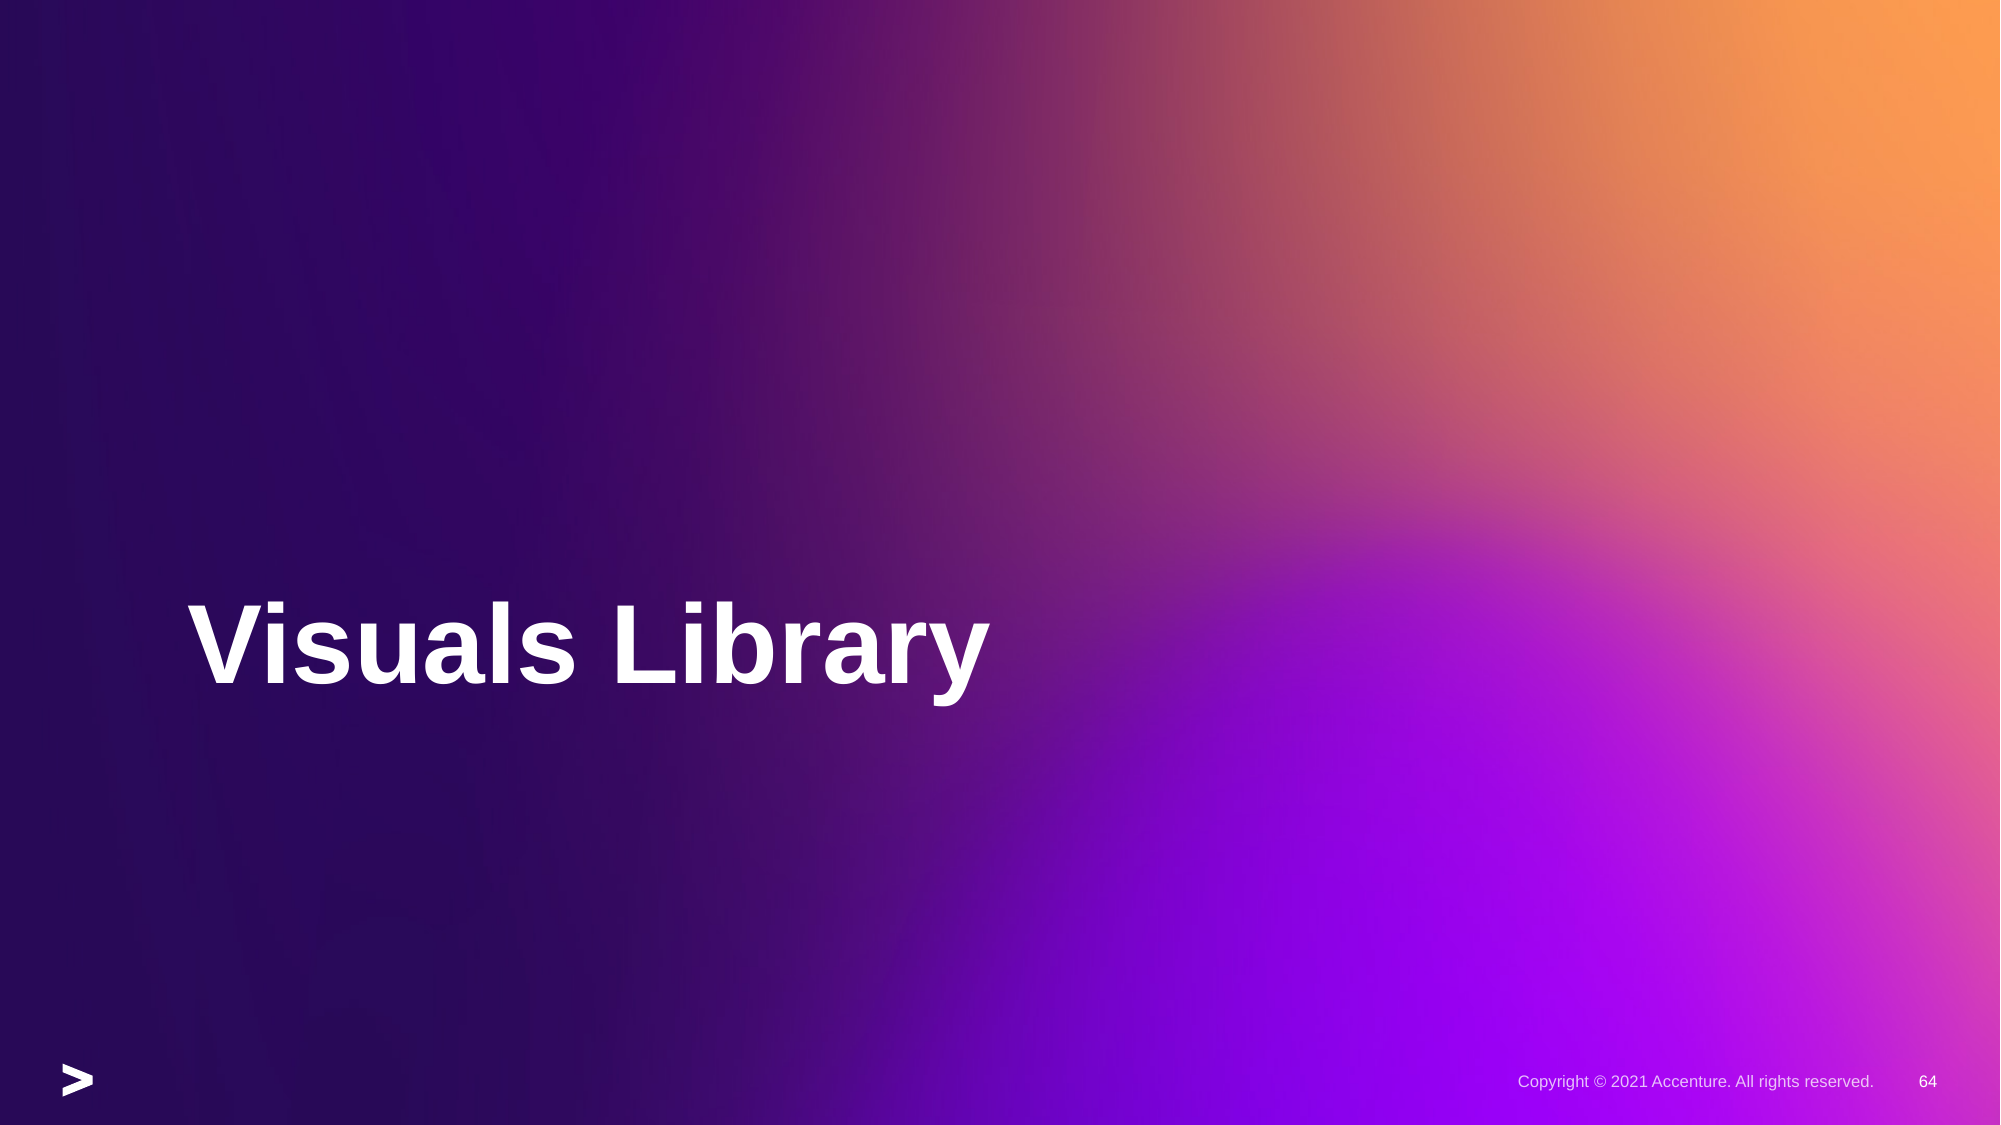

# Visuals Library
Copyright © 2021 Accenture. All rights reserved.
64